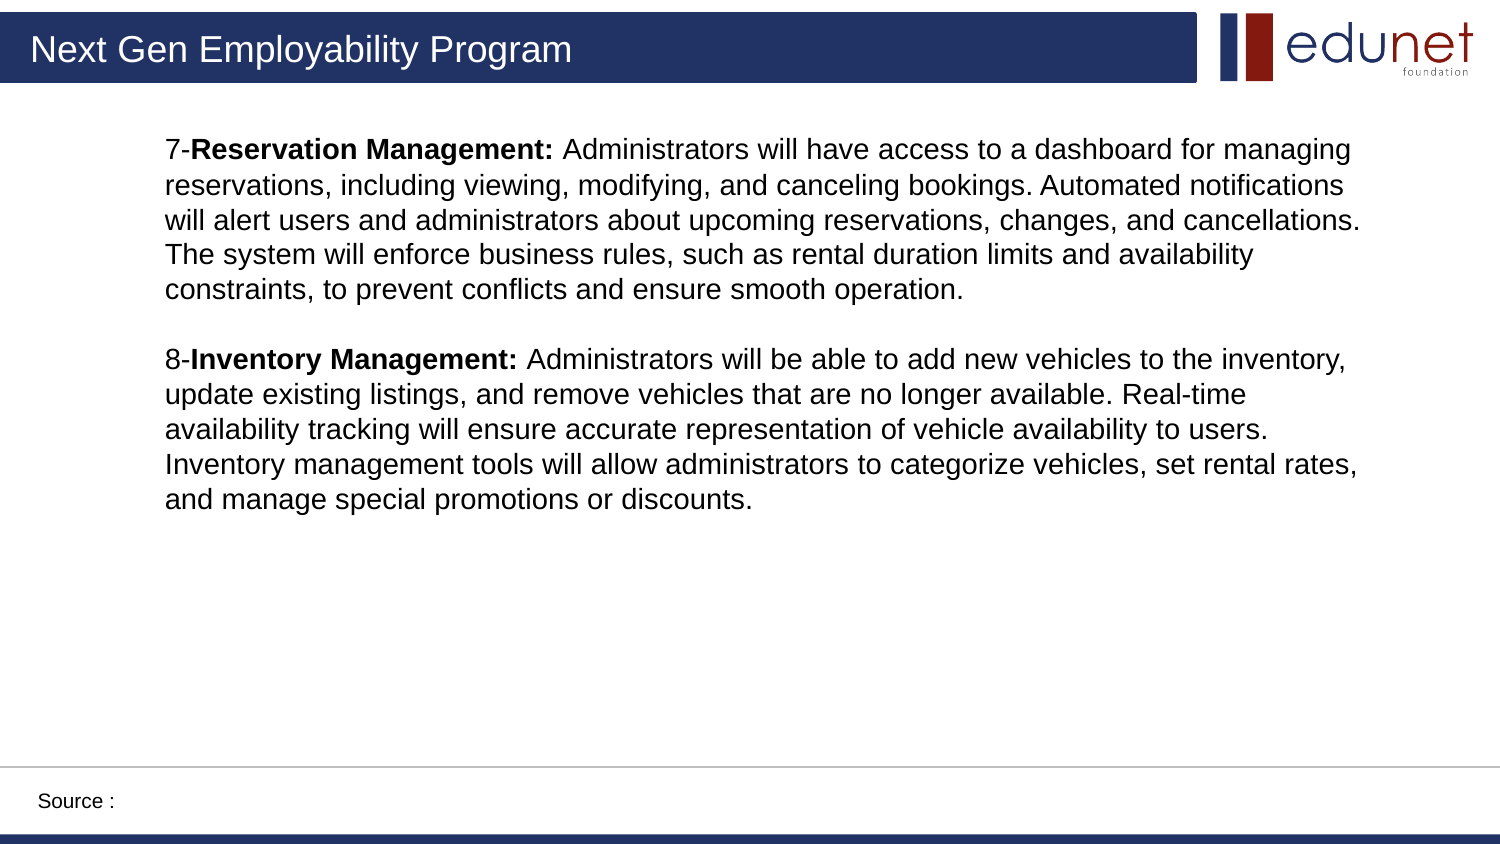

7-Reservation Management: Administrators will have access to a dashboard for managing reservations, including viewing, modifying, and canceling bookings. Automated notifications will alert users and administrators about upcoming reservations, changes, and cancellations.
The system will enforce business rules, such as rental duration limits and availability constraints, to prevent conflicts and ensure smooth operation.

8-Inventory Management: Administrators will be able to add new vehicles to the inventory, update existing listings, and remove vehicles that are no longer available. Real-time availability tracking will ensure accurate representation of vehicle availability to users.
Inventory management tools will allow administrators to categorize vehicles, set rental rates, and manage special promotions or discounts.

Source :